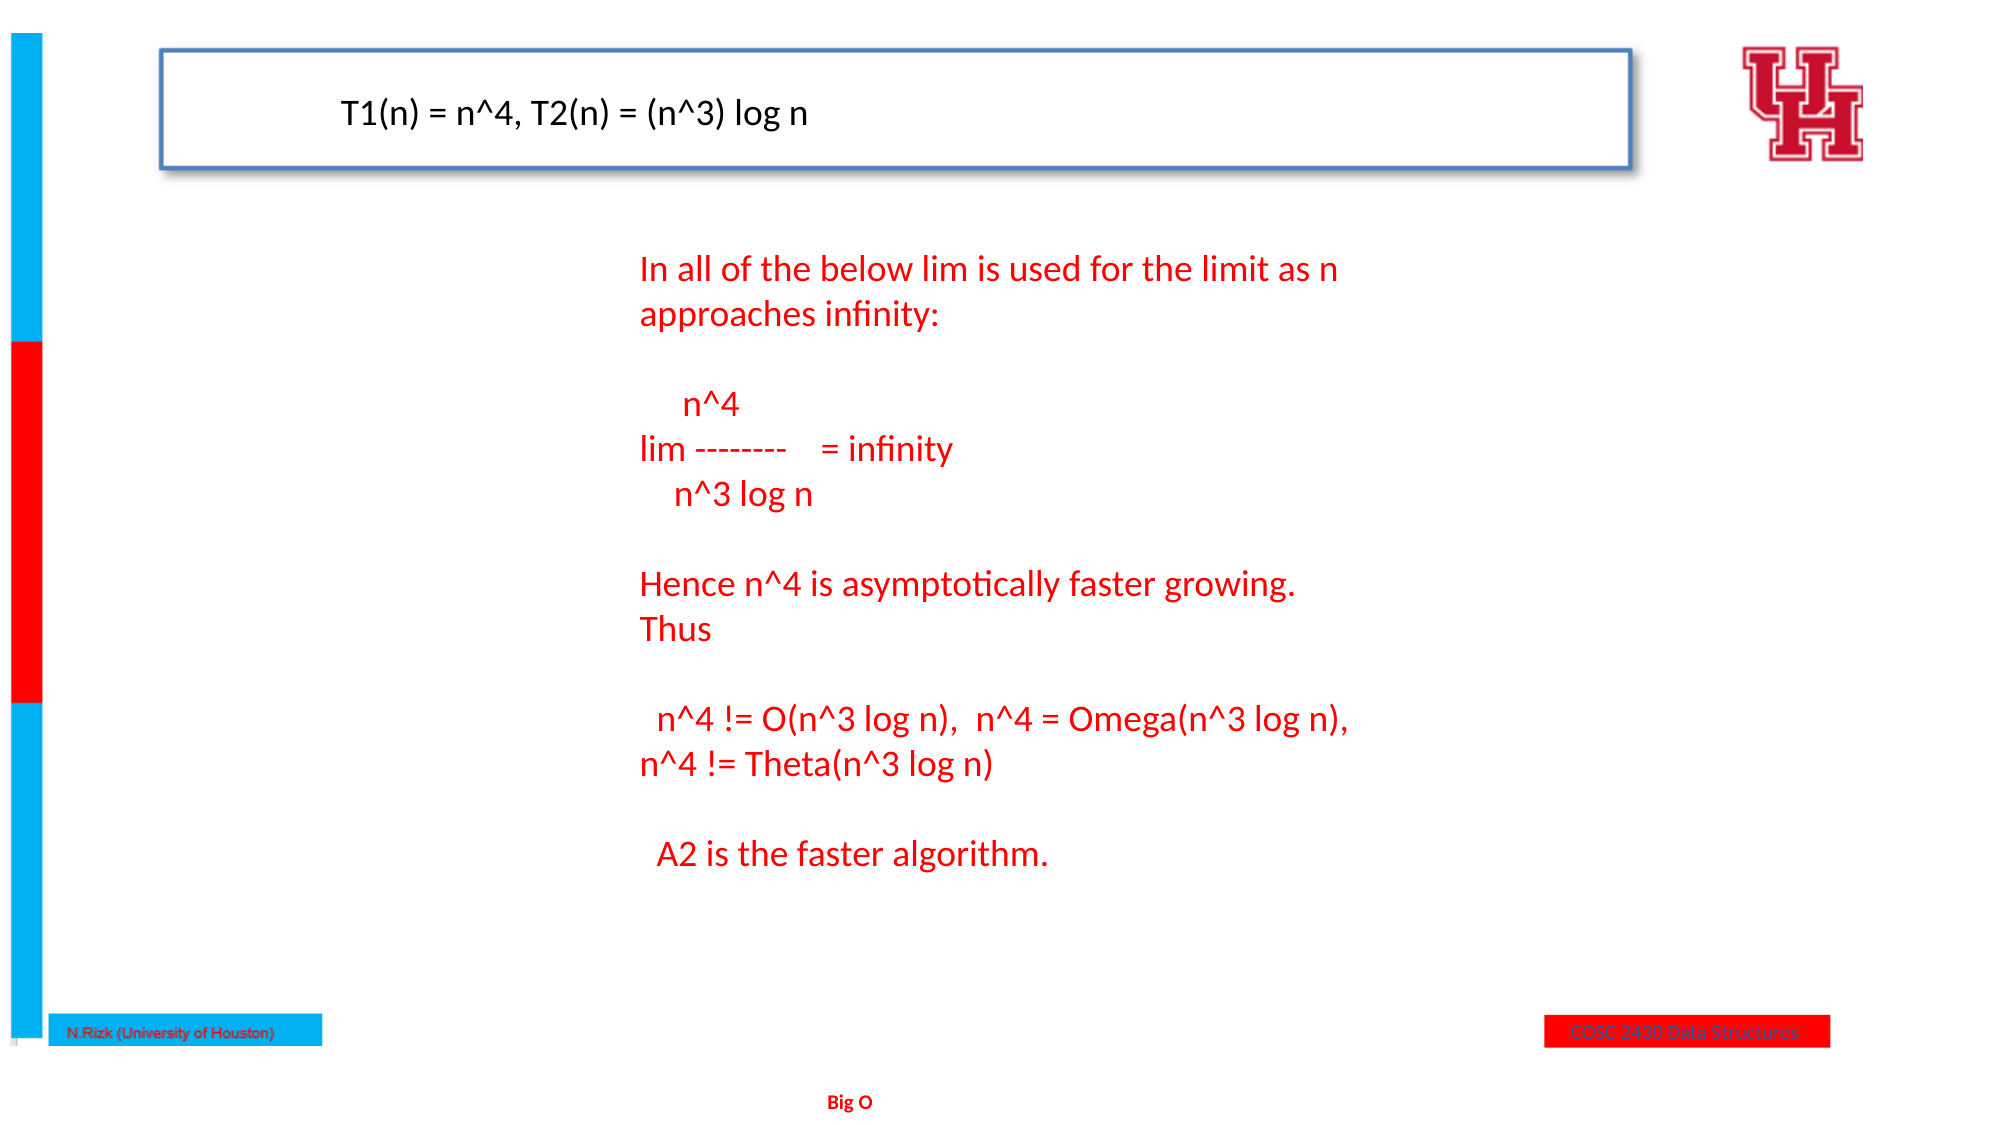

T1(n) = n^4, T2(n) = (n^3) log n

In all of the below lim is used for the limit as n approaches infinity:

     n^4
lim --------    = infinity
    n^3 log n

Hence n^4 is asymptotically faster growing.  Thus

  n^4 != O(n^3 log n),  n^4 = Omega(n^3 log n), n^4 != Theta(n^3 log n)

  A2 is the faster algorithm.